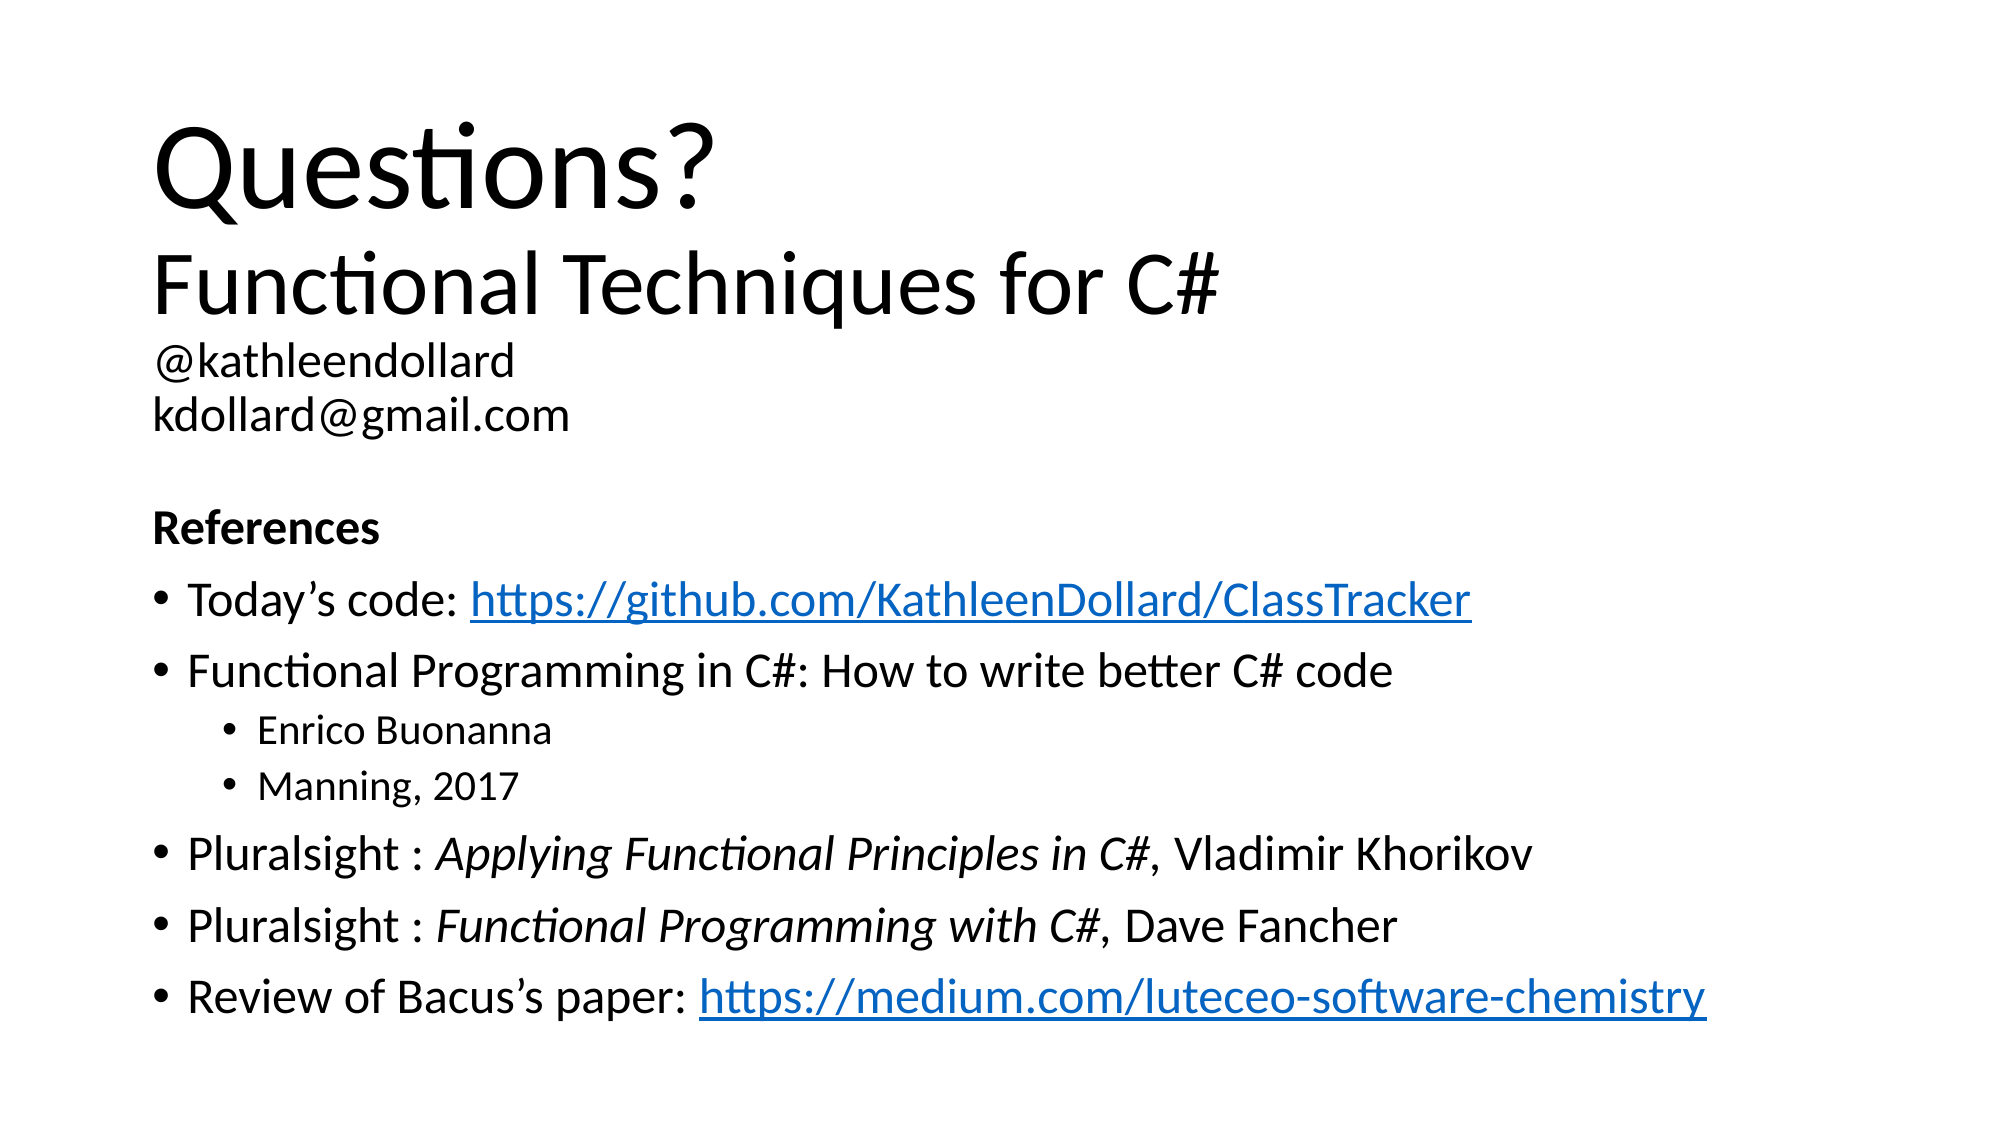

# Questions? Functional Techniques for C# @kathleendollard kdollard@gmail.com
References
Today’s code: https://github.com/KathleenDollard/ClassTracker
Functional Programming in C#: How to write better C# code
Enrico Buonanna
Manning, 2017
Pluralsight : Applying Functional Principles in C#, Vladimir Khorikov
Pluralsight : Functional Programming with C#, Dave Fancher
Review of Bacus’s paper: https://medium.com/luteceo-software-chemistry